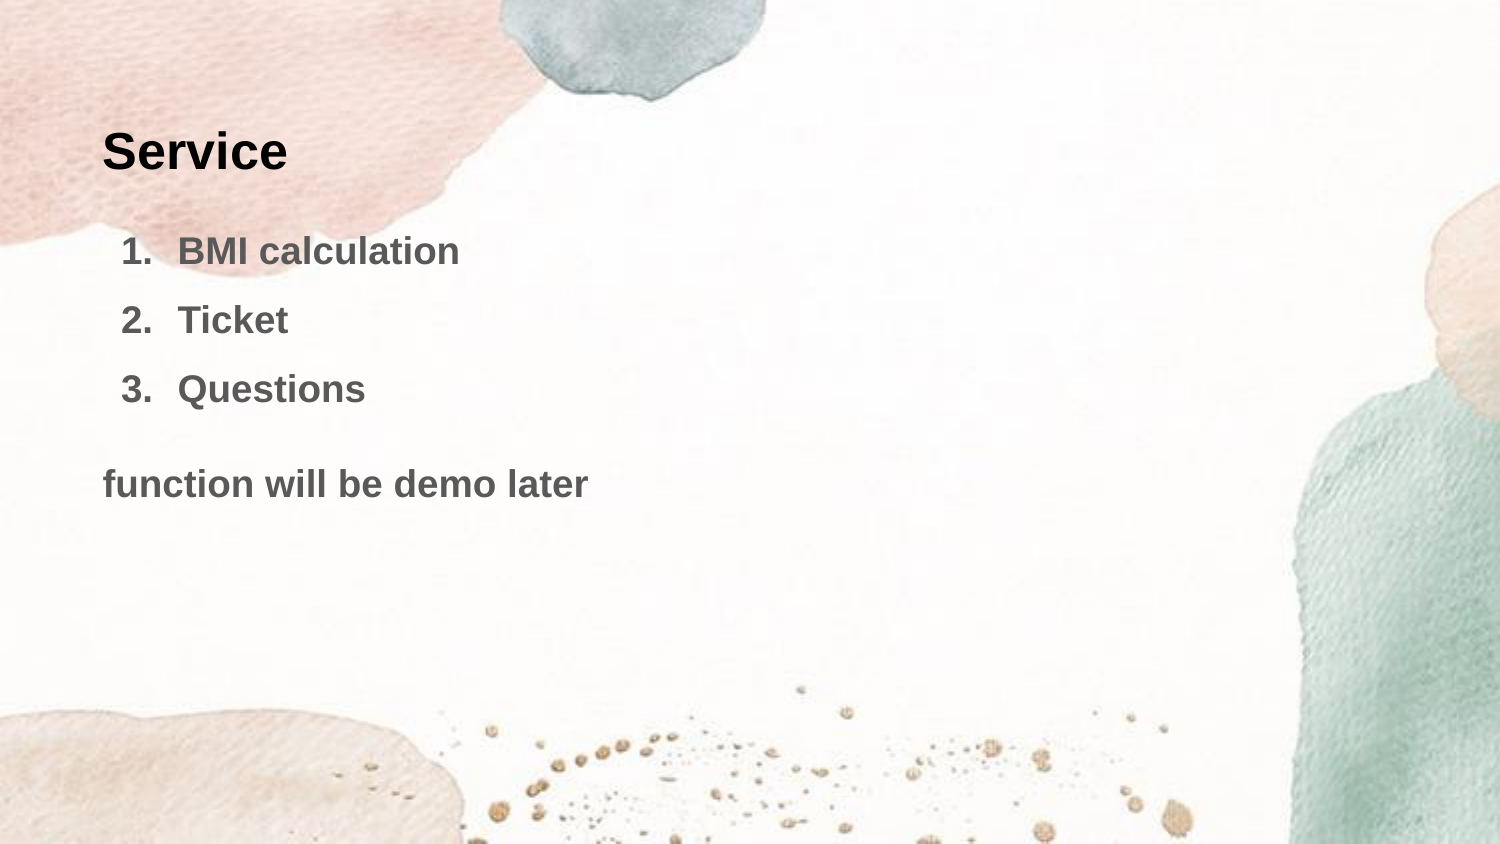

# Service
BMI calculation
Ticket
Questions
function will be demo later